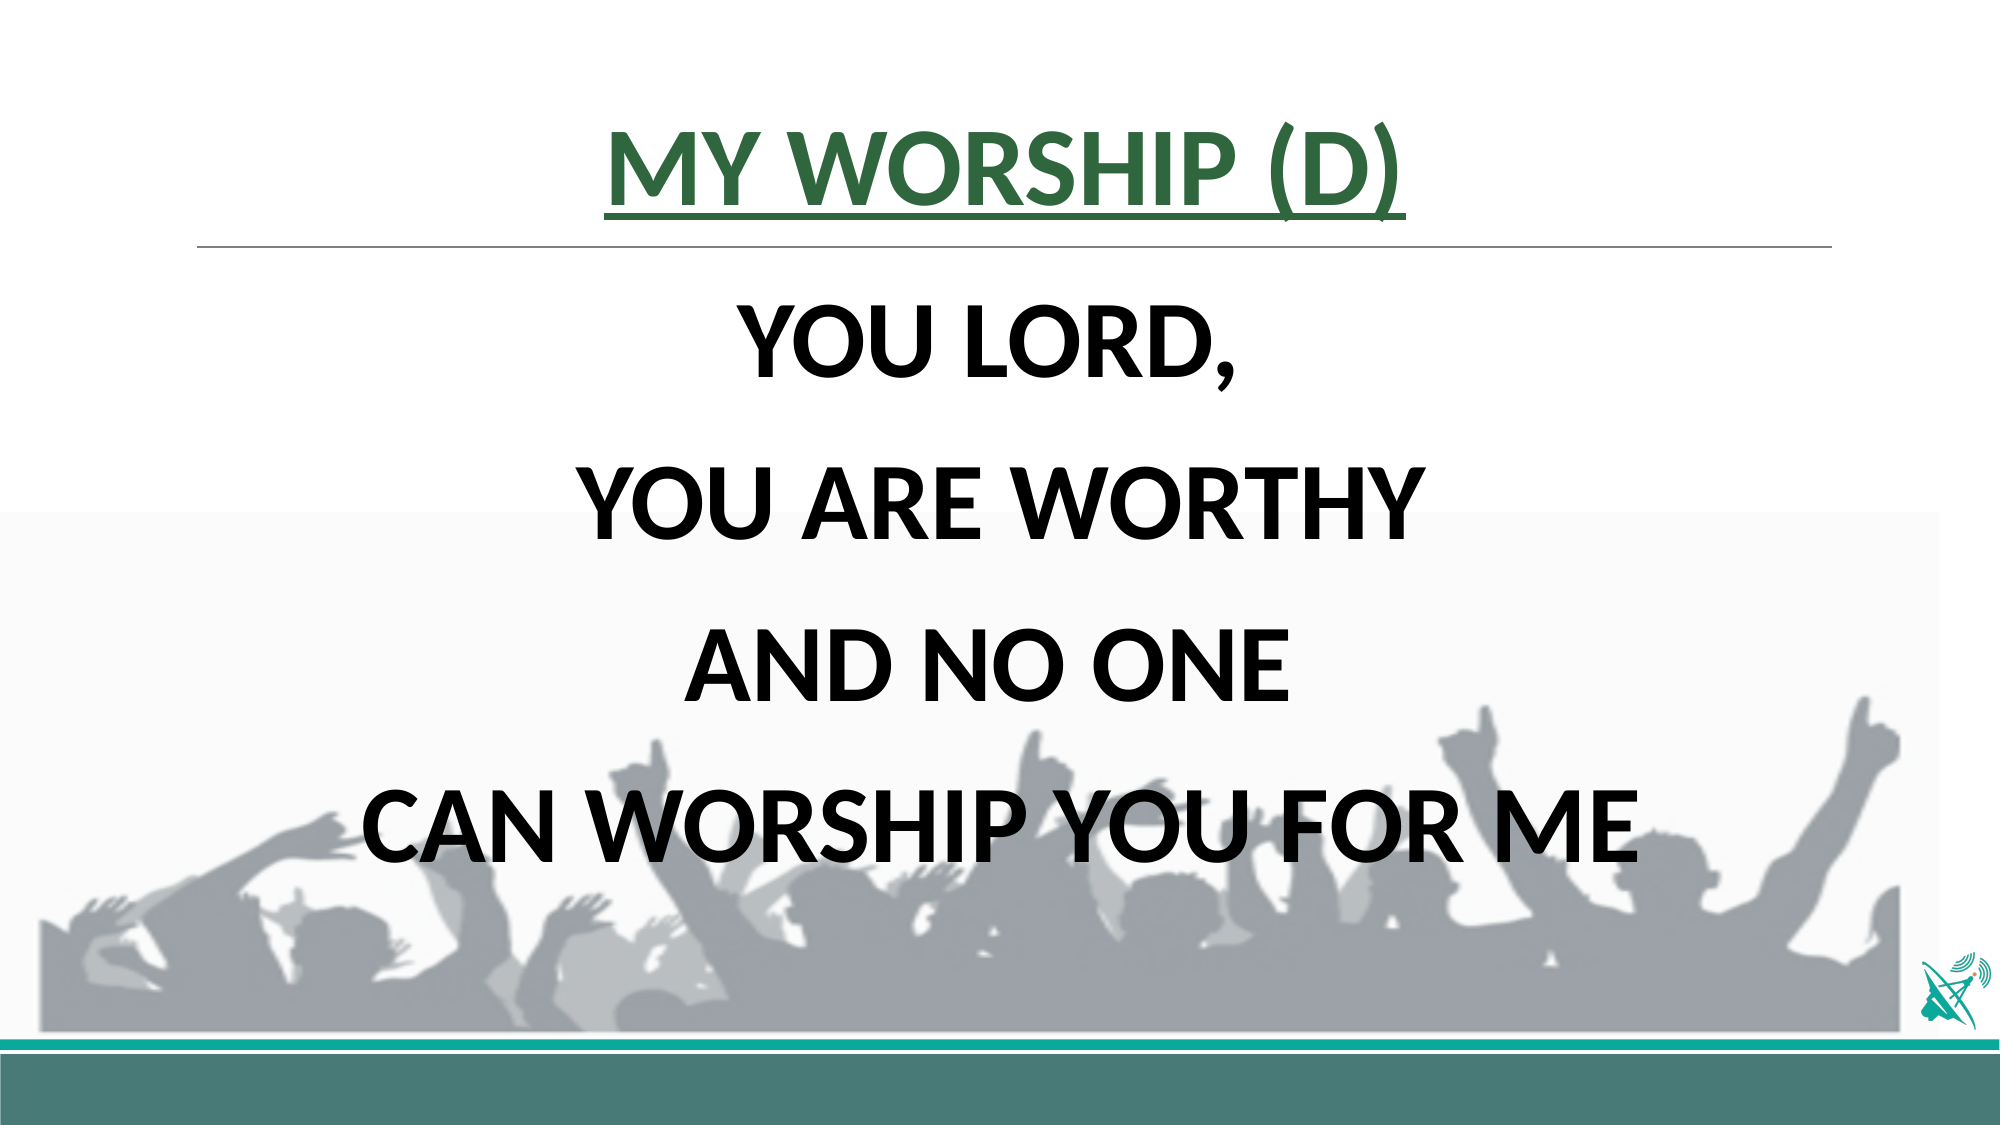

# MY WORSHIP (D)
YOU LORD,
YOU ARE WORTHY
AND NO ONE
CAN WORSHIP YOU FOR ME